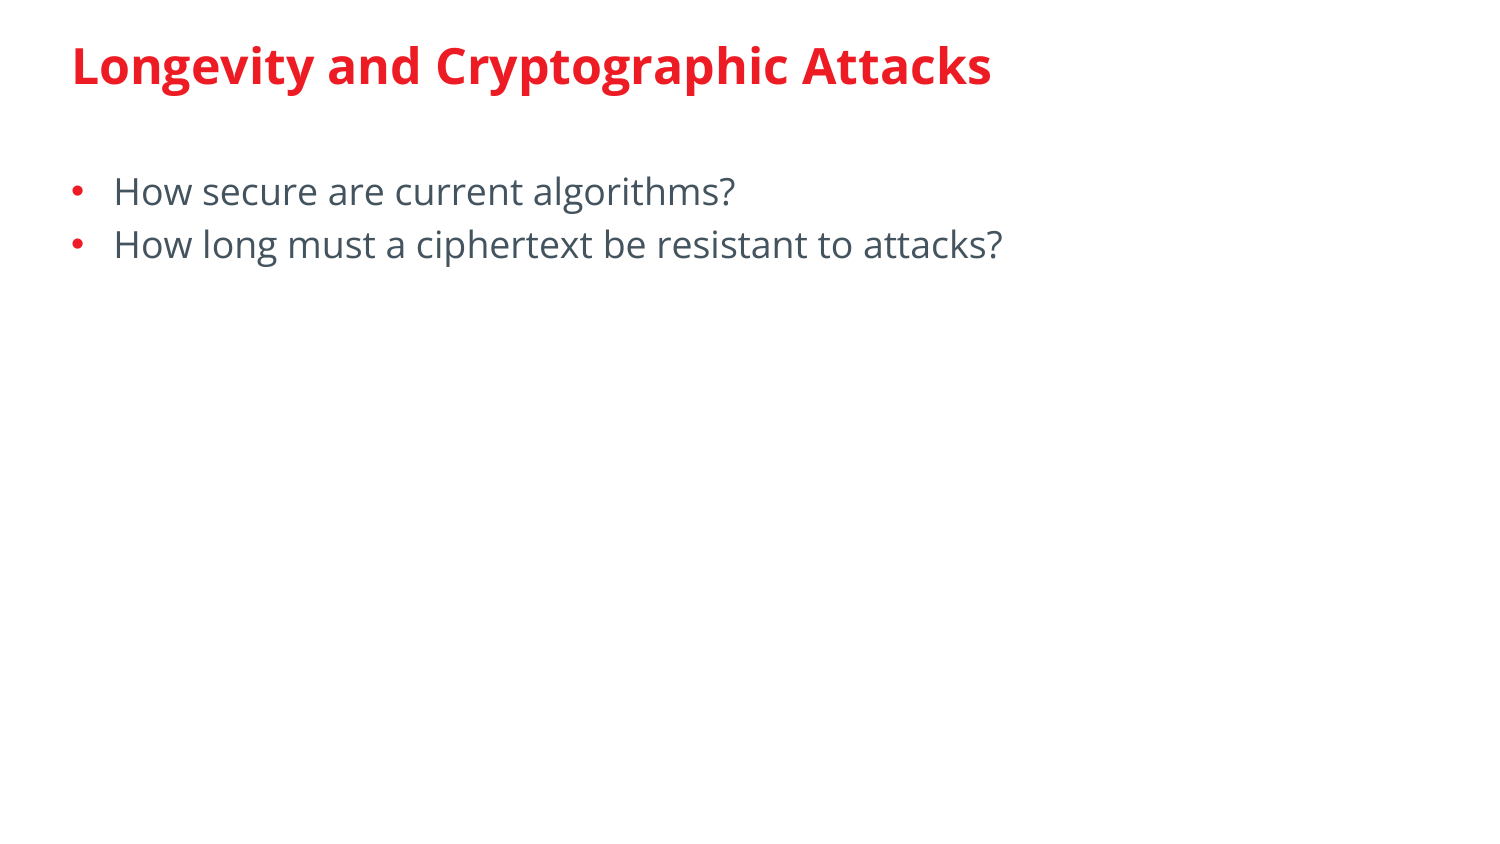

# Longevity and Cryptographic Attacks
How secure are current algorithms?
How long must a ciphertext be resistant to attacks?
www.Studemia.com| Student Academia, Inc  is a CompTIA official Partner | learn@studemia.com | 800-750-8288
28